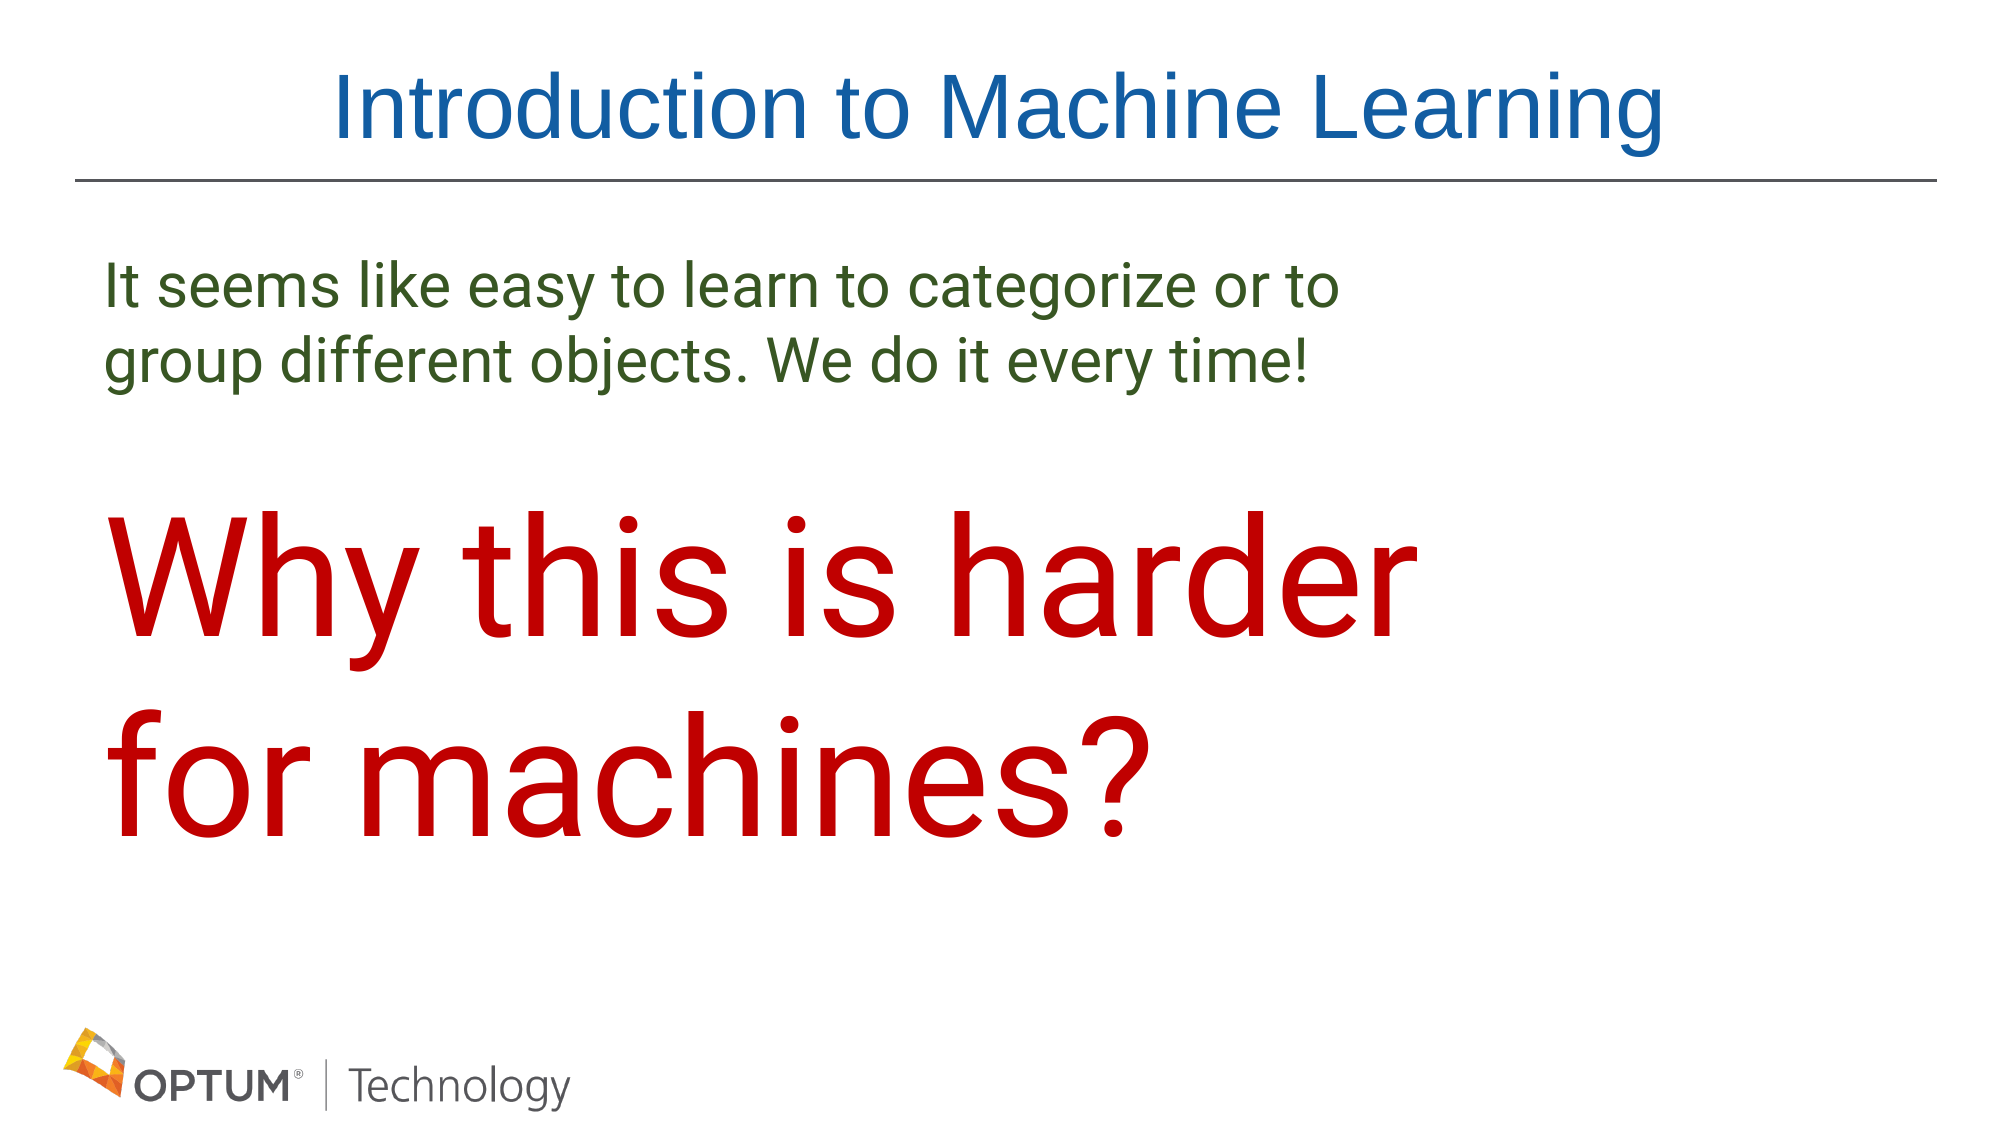

Introduction to Machine Learning
It seems like easy to learn to categorize or to group different objects. We do it every time!

Why this is harder for machines?